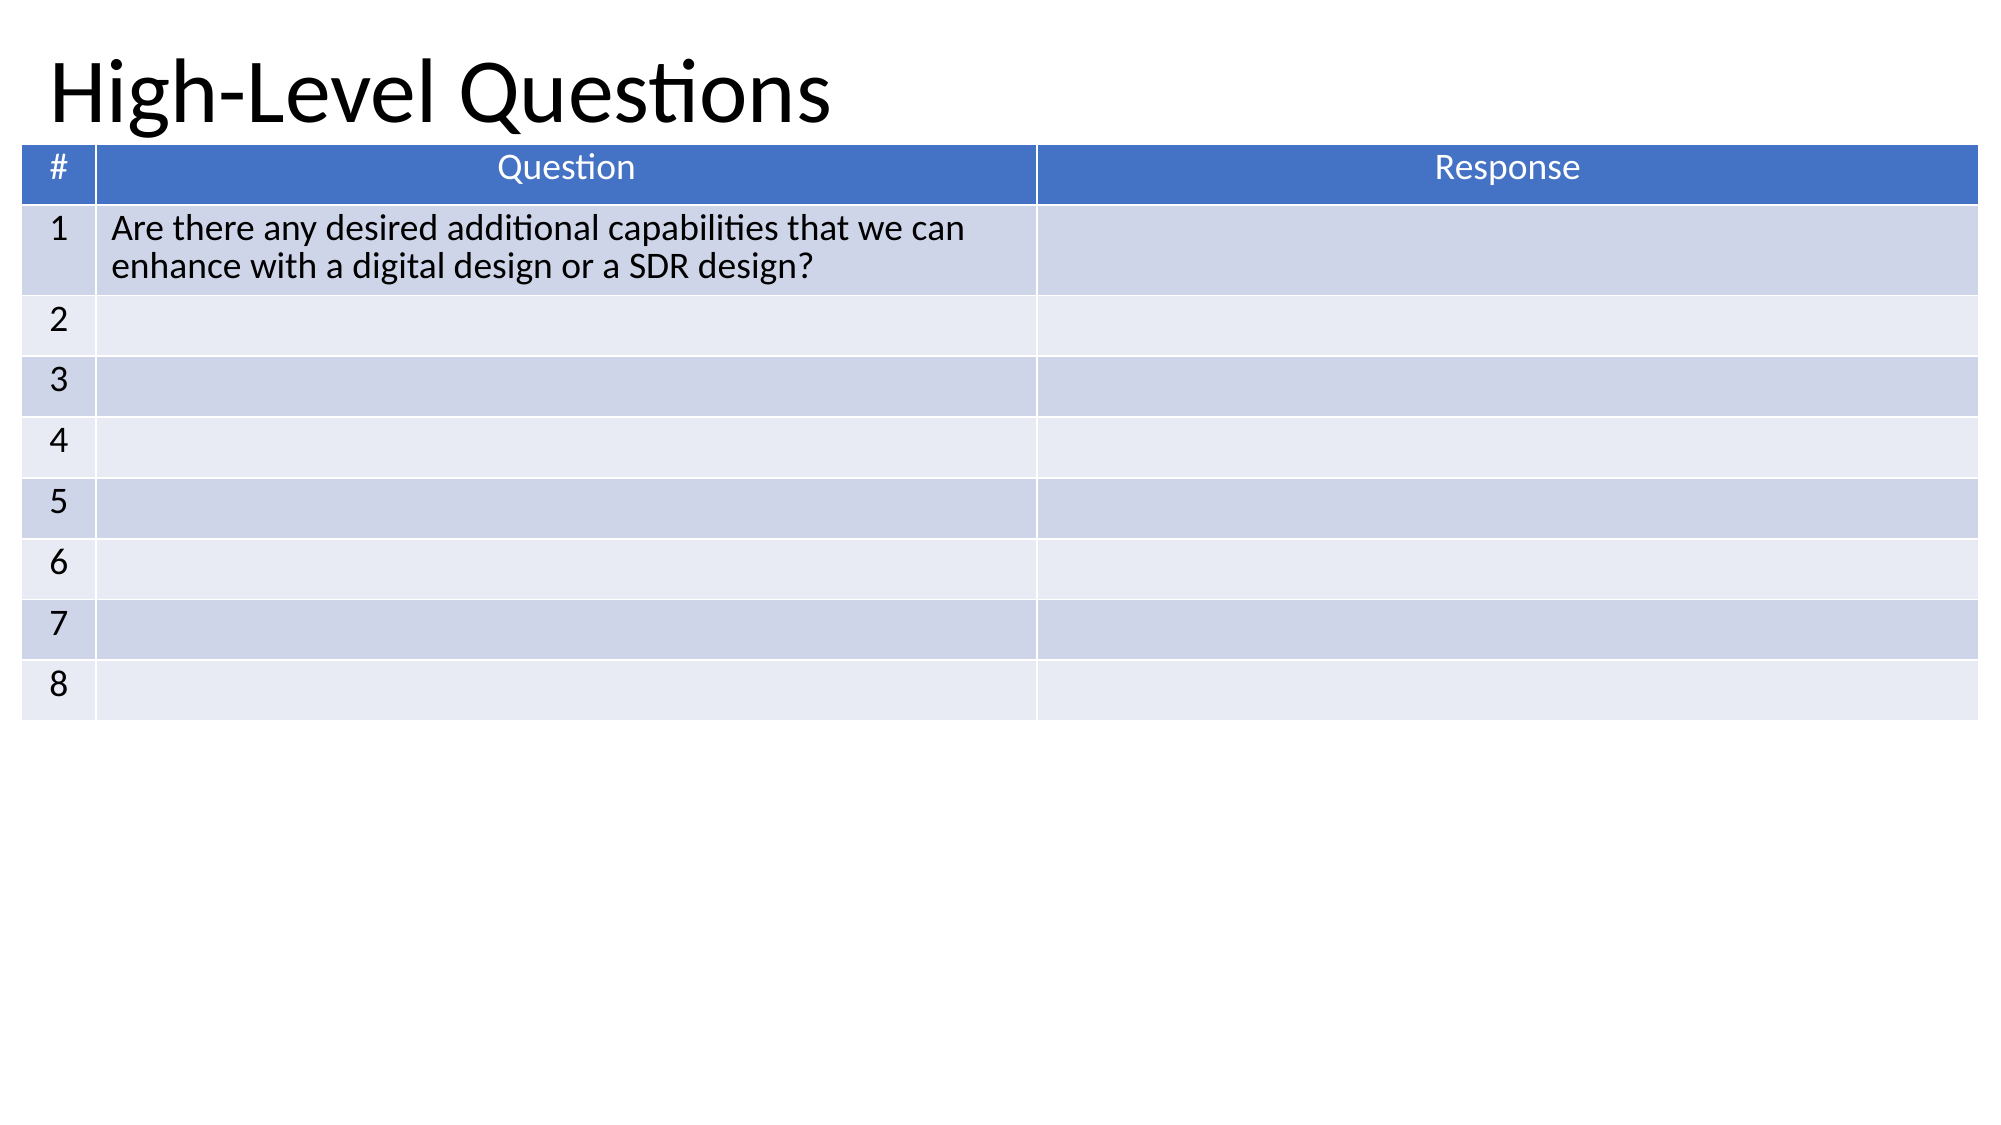

# High-Level Questions
| # | Question | Response |
| --- | --- | --- |
| 1 | Are there any desired additional capabilities that we can enhance with a digital design or a SDR design? |  |
| 2 |  |  |
| 3 |  |  |
| 4 |  |  |
| 5 |  |  |
| 6 |  |  |
| 7 |  |  |
| 8 |  |  |